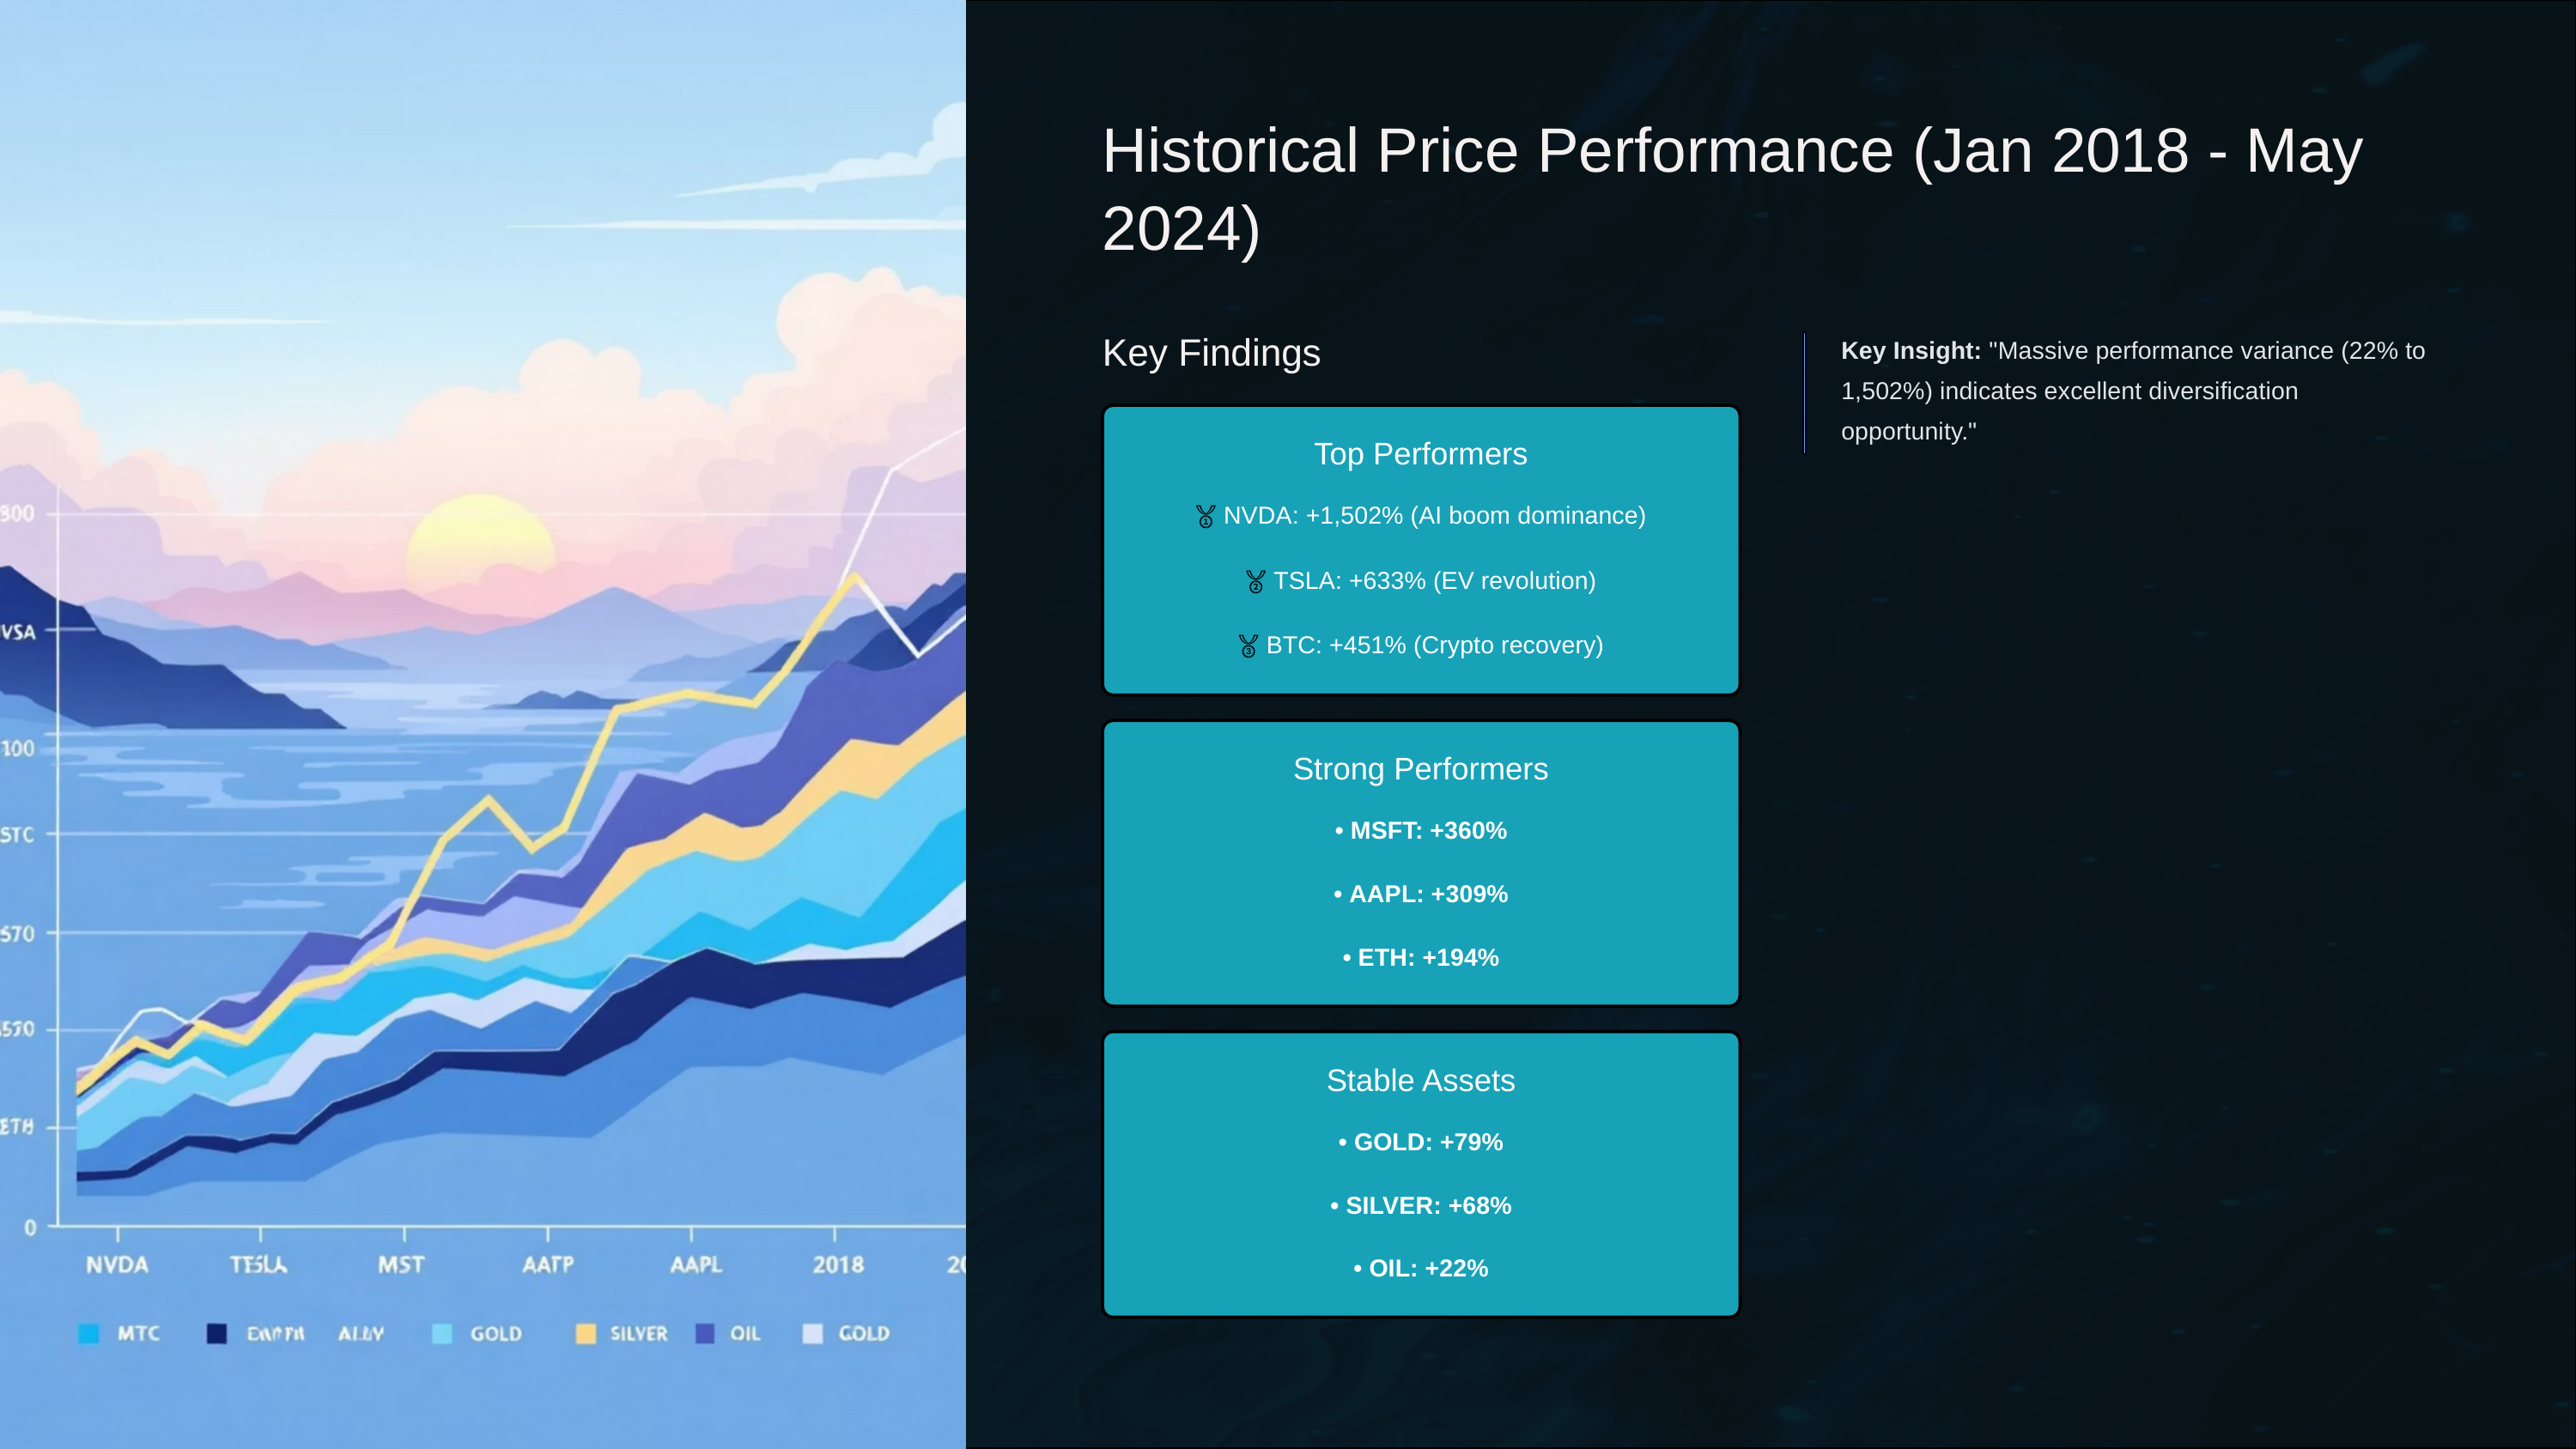

Historical Price Performance (Jan 2018 - May 2024)
Key Insight: "Massive performance variance (22% to 1,502%) indicates excellent diversification opportunity."
Key Findings

Top Performers
🥇 NVDA: +1,502% (AI boom dominance)
🥈 TSLA: +633% (EV revolution)
🥉 BTC: +451% (Crypto recovery)

Strong Performers
• MSFT: +360%
• AAPL: +309%
• ETH: +194%

Stable Assets
• GOLD: +79%
• SILVER: +68%
• OIL: +22%